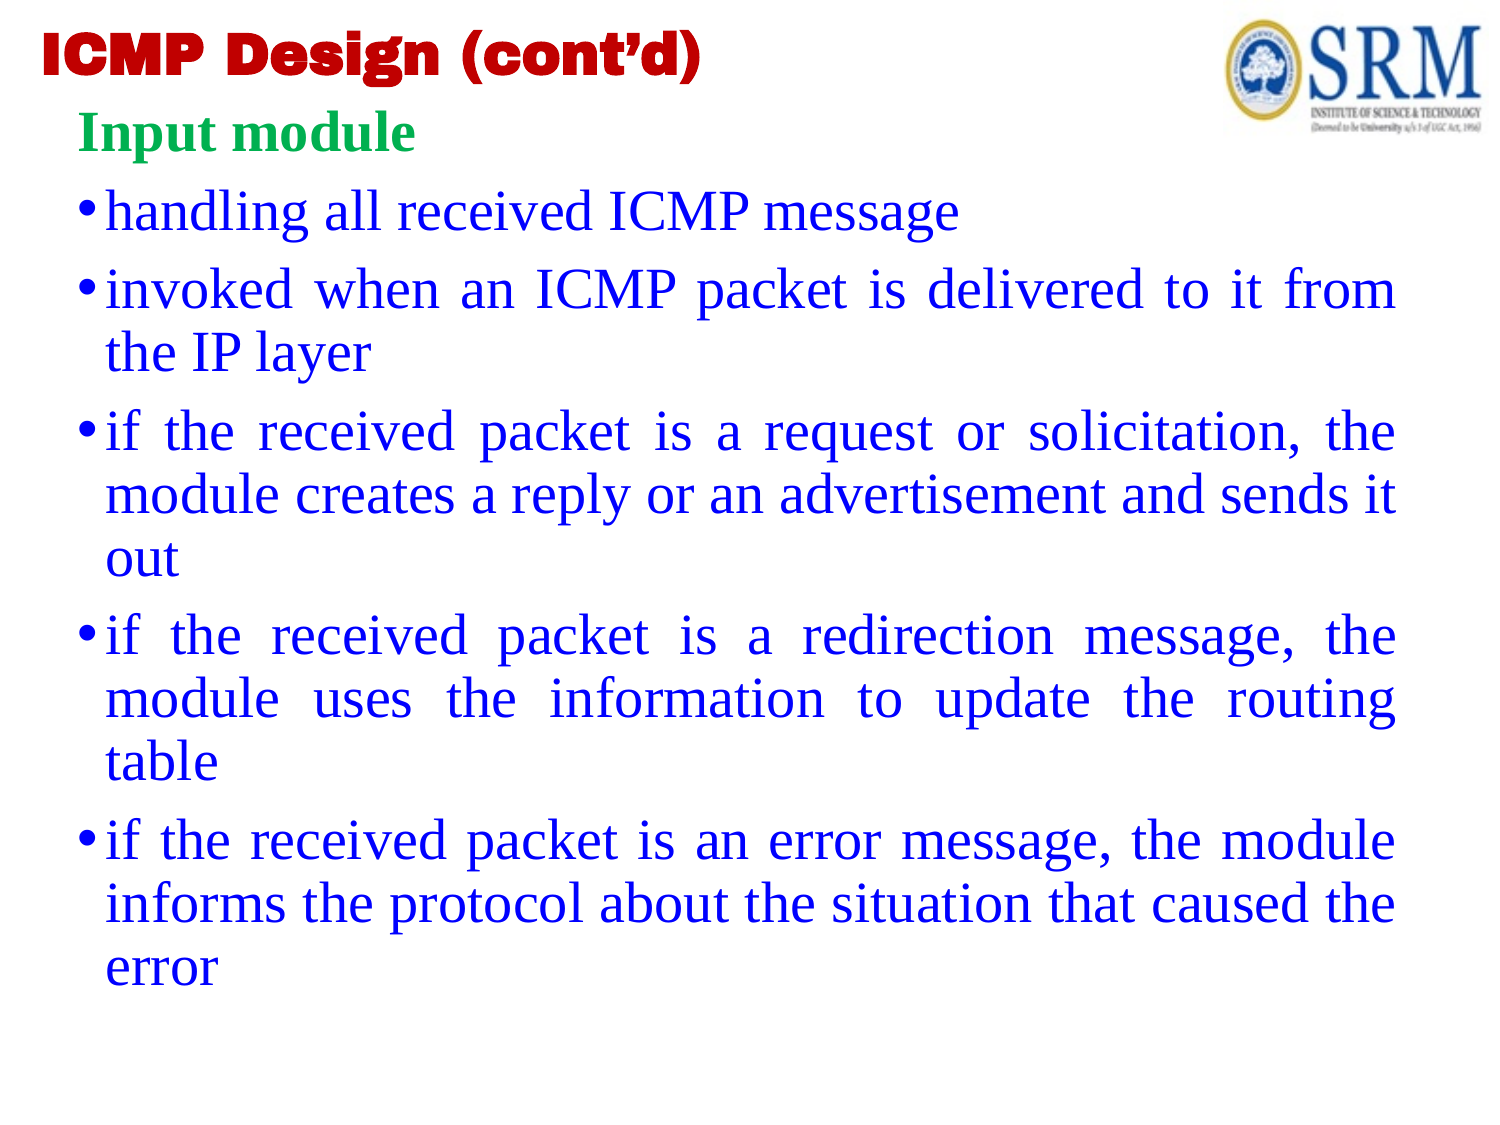

# ICMP Design (cont’d)
Input module
handling all received ICMP message
invoked when an ICMP packet is delivered to it from the IP layer
if the received packet is a request or solicitation, the module creates a reply or an advertisement and sends it out
if the received packet is a redirection message, the module uses the information to update the routing table
if the received packet is an error message, the module informs the protocol about the situation that caused the error